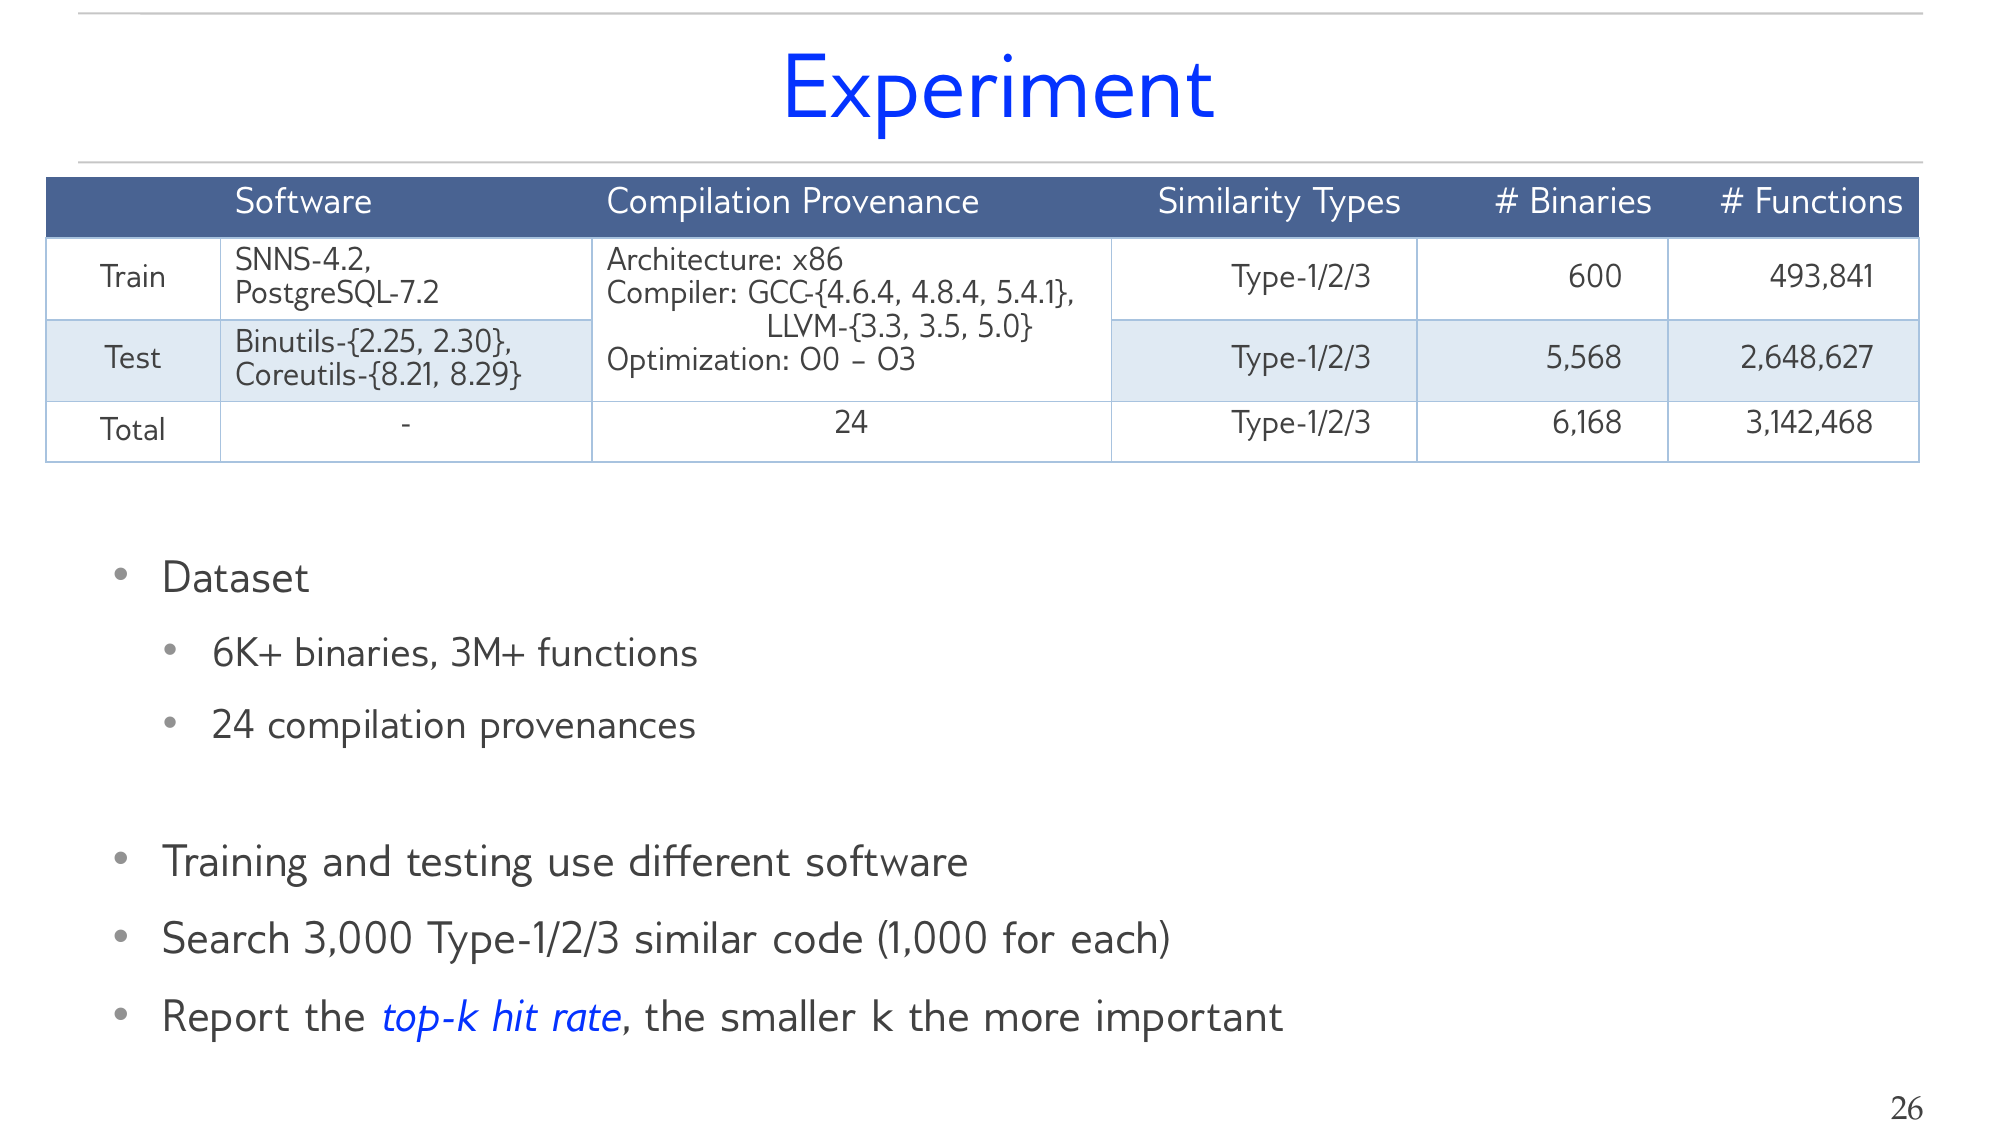

# Experiment
|  | Software | Compilation Provenance | Similarity Types | # Binaries | # Functions |
| --- | --- | --- | --- | --- | --- |
| Train | SNNS-4.2, PostgreSQL-7.2 | Architecture: x86 Compiler: GCC-{4.6.4, 4.8.4, 5.4.1}, LLVM-{3.3, 3.5, 5.0} Optimization: O0 – O3 | Type-1/2/3 | 600 | 493,841 |
| Test | Binutils-{2.25, 2.30}, Coreutils-{8.21, 8.29} |  | Type-1/2/3 | 5,568 | 2,648,627 |
| Total | - | 24 | Type-1/2/3 | 6,168 | 3,142,468 |
Dataset
6K+ binaries, 3M+ functions
24 compilation provenances
Training and testing use different software
Search 3,000 Type-1/2/3 similar code (1,000 for each)
Report the top-k hit rate, the smaller k the more important
26